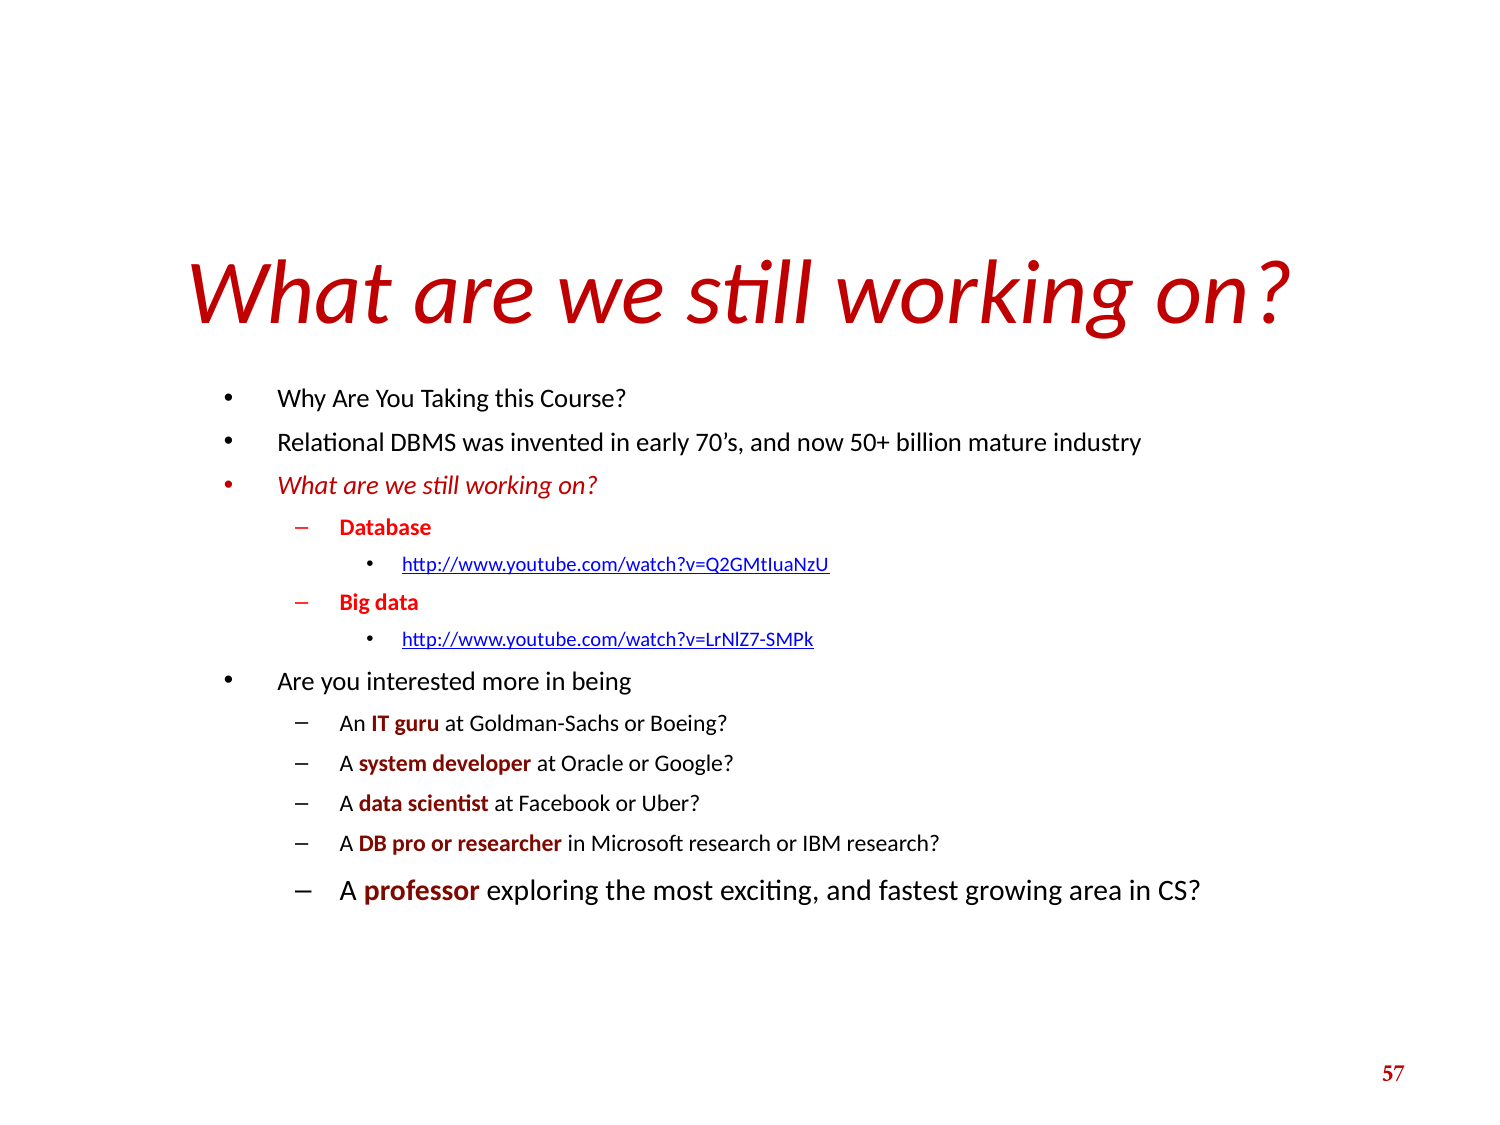

# What are we still working on?
Why Are You Taking this Course?
Relational DBMS was invented in early 70’s, and now 50+ billion mature industry
What are we still working on?
Database
http://www.youtube.com/watch?v=Q2GMtIuaNzU
Big data
http://www.youtube.com/watch?v=LrNlZ7-SMPk
Are you interested more in being
An IT guru at Goldman-Sachs or Boeing?
A system developer at Oracle or Google?
A data scientist at Facebook or Uber?
A DB pro or researcher in Microsoft research or IBM research?
A professor exploring the most exciting, and fastest growing area in CS?
57